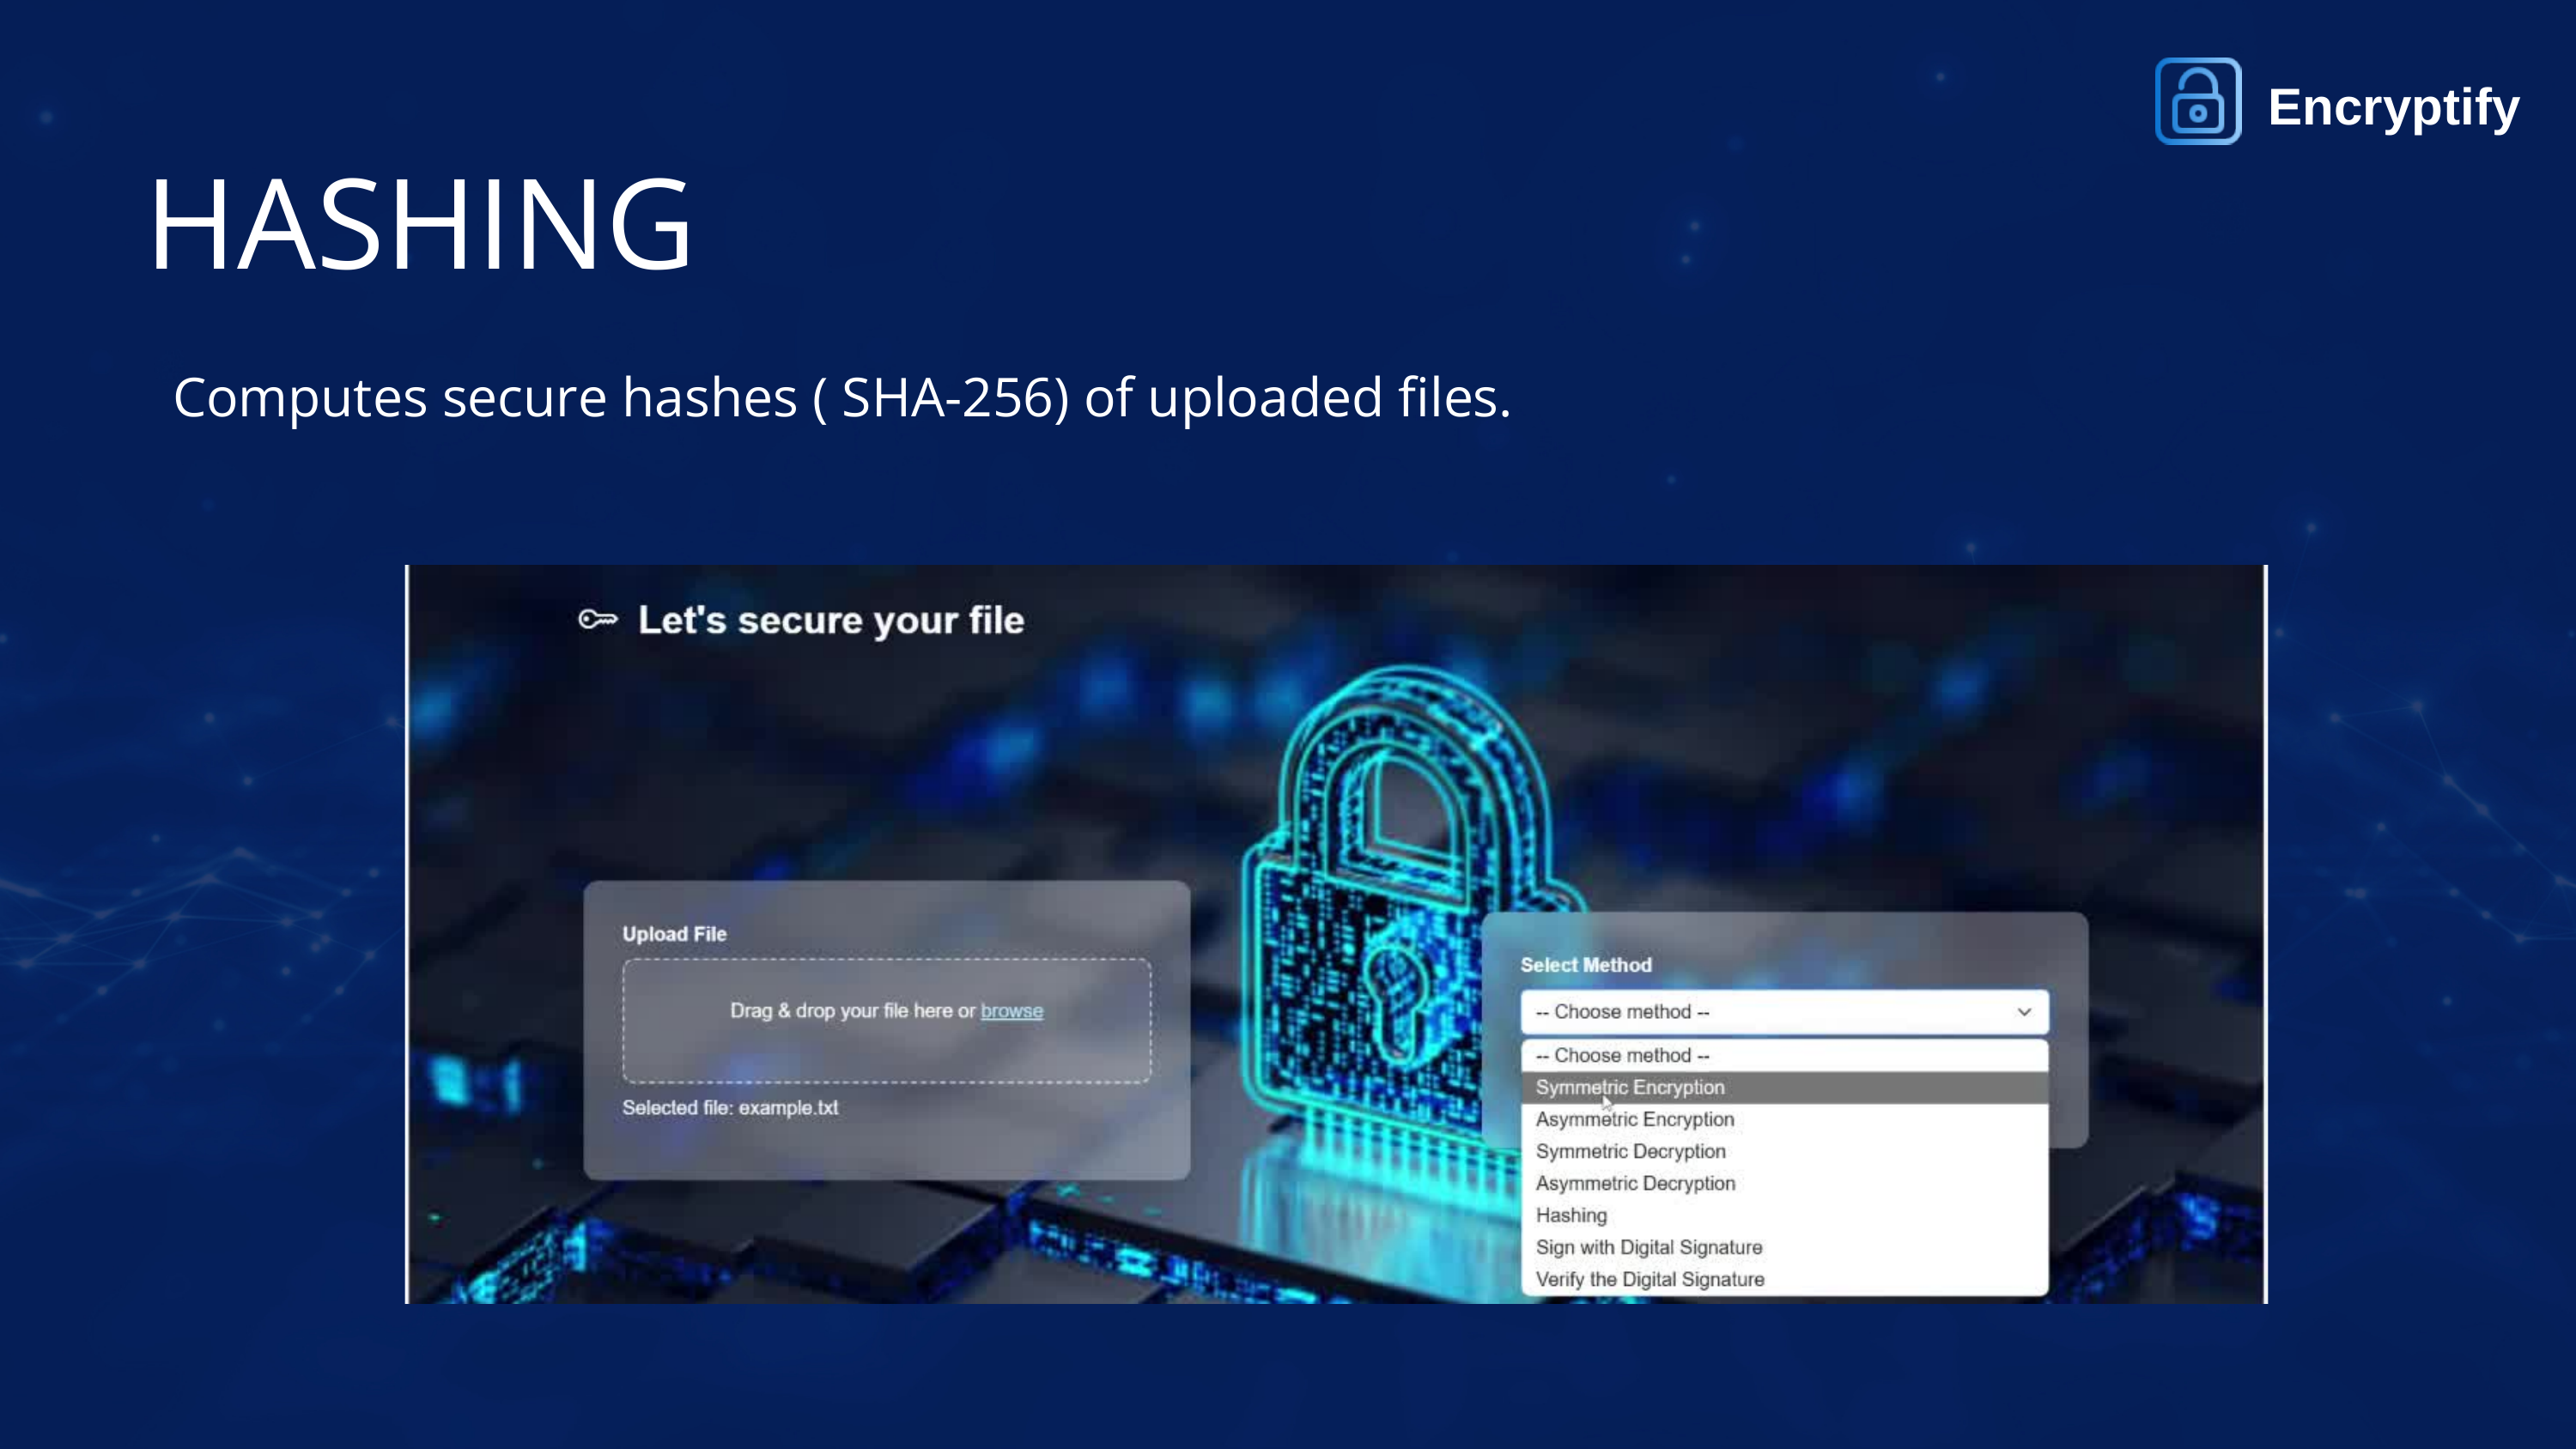

Encryptify
HASHING
  Computes secure hashes ( SHA-256) of uploaded files.